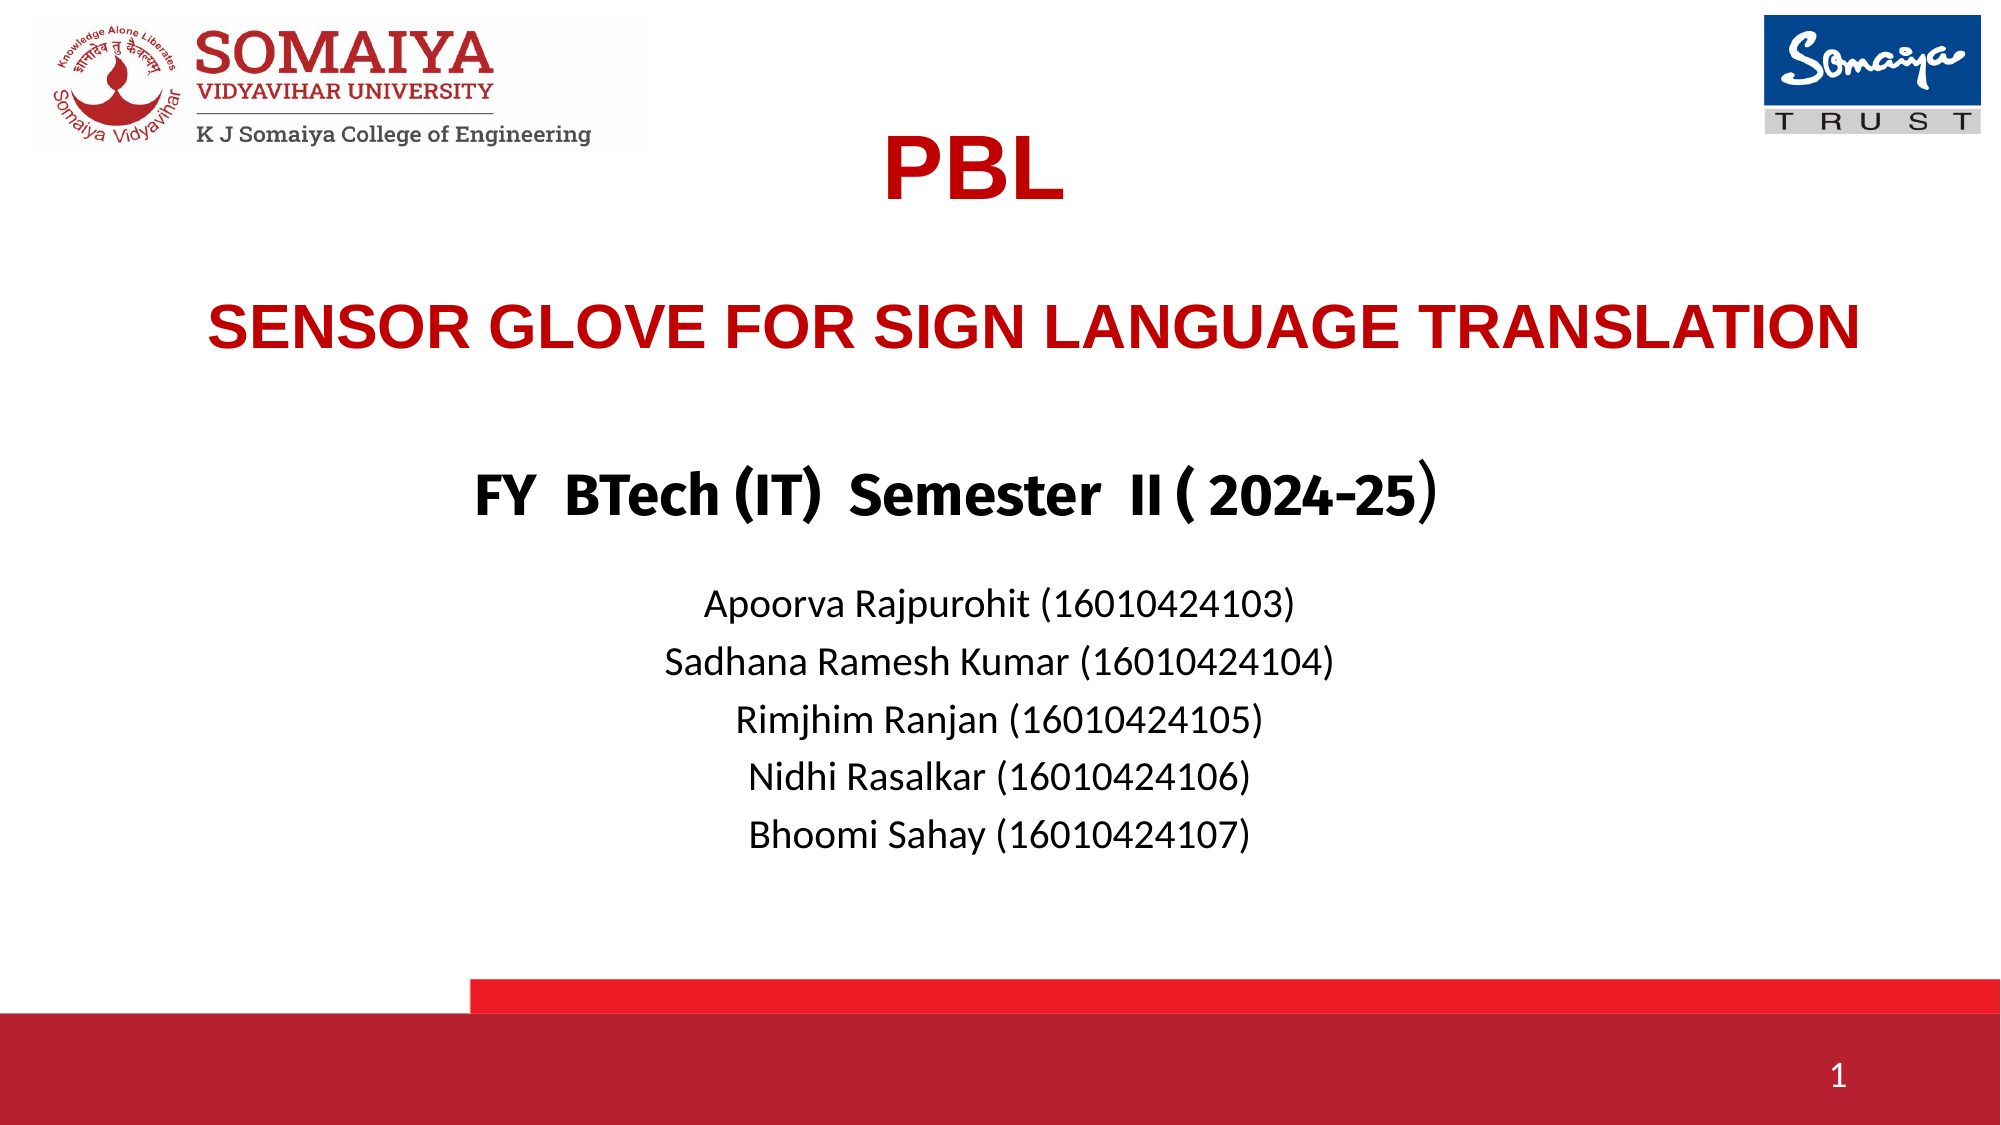

# PBL
SENSOR GLOVE FOR SIGN LANGUAGE TRANSLATION
FY  BTech (IT)  Semester  II ( 2024-25)
Apoorva Rajpurohit (16010424103)
Sadhana Ramesh Kumar (16010424104)
Rimjhim Ranjan (16010424105)
Nidhi Rasalkar (16010424106)
Bhoomi Sahay (16010424107)

1